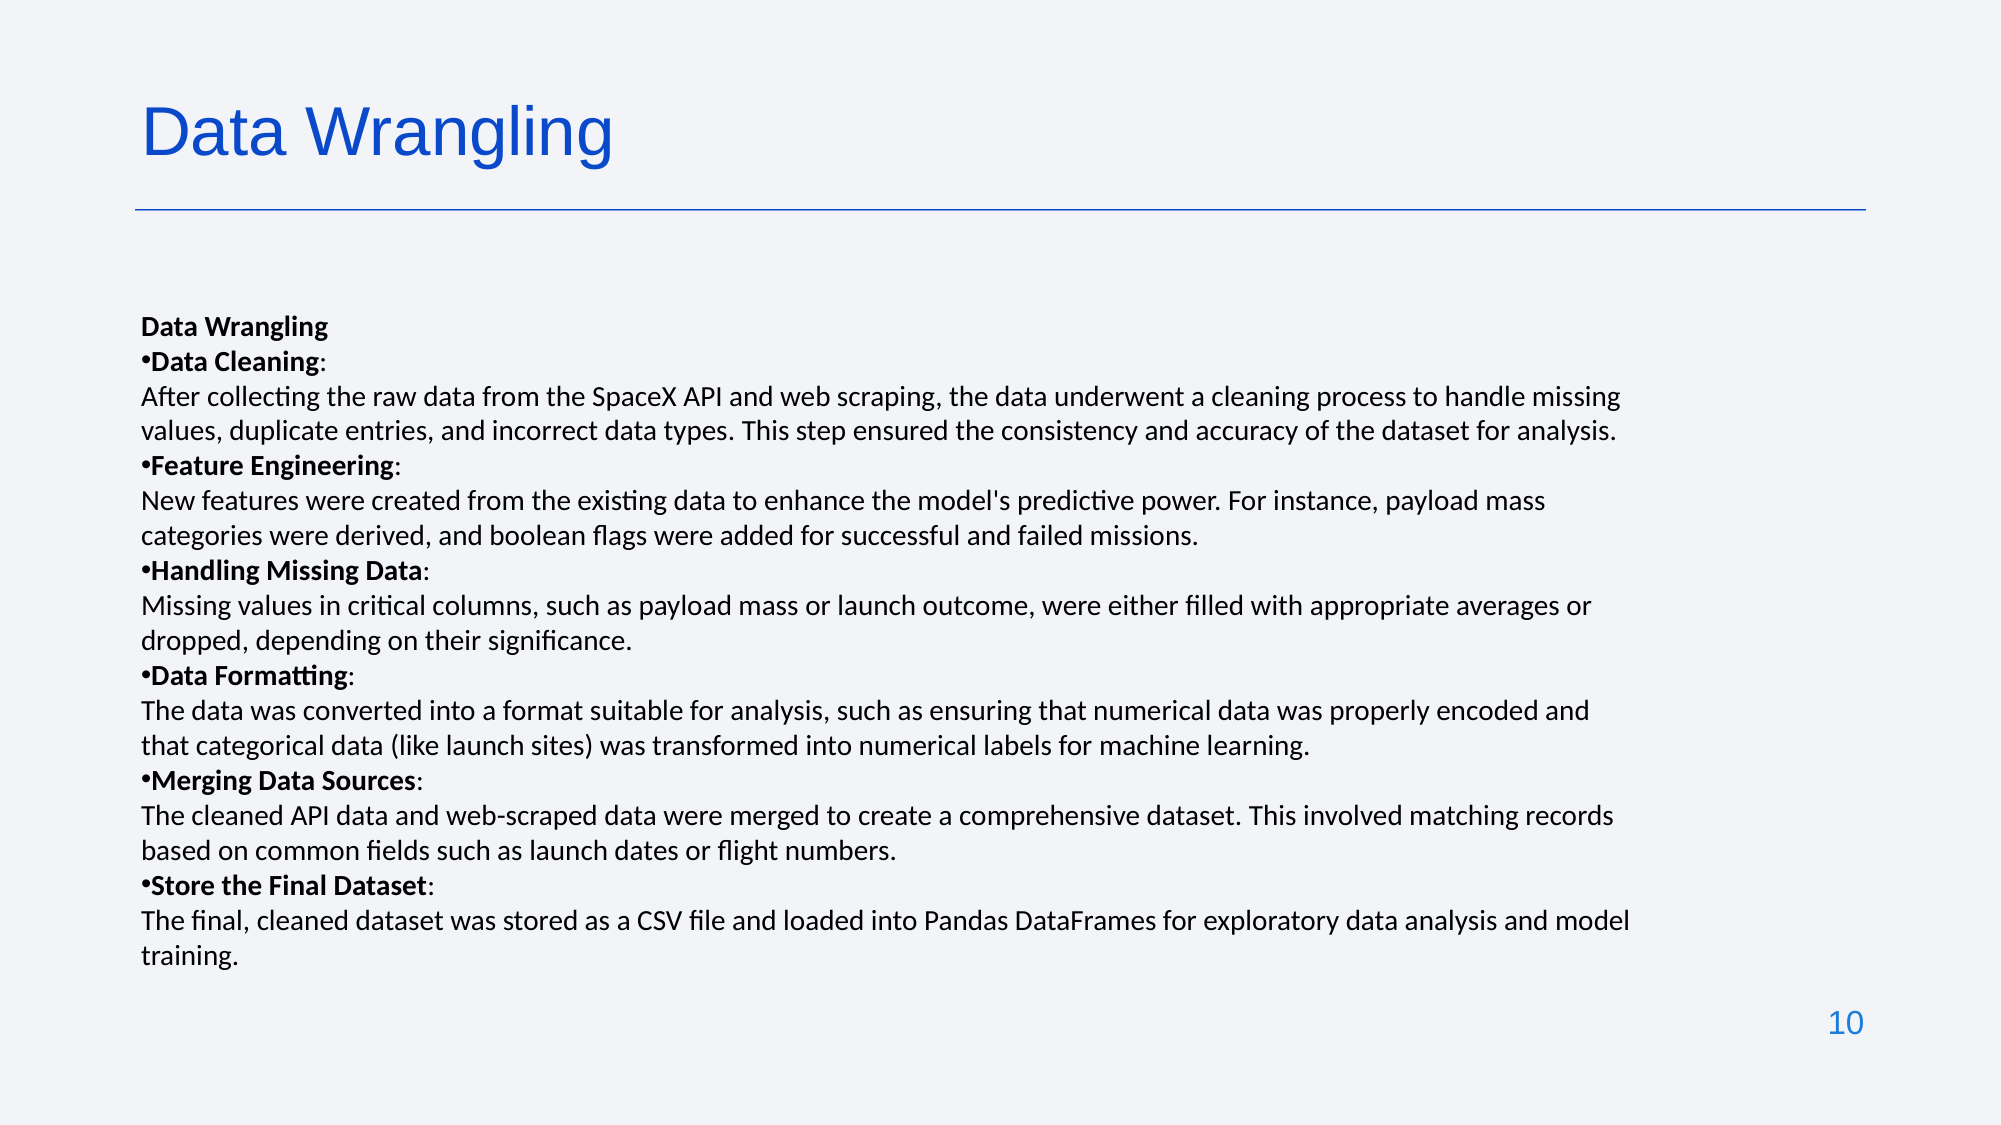

Data Wrangling
Data Wrangling
Data Cleaning:
After collecting the raw data from the SpaceX API and web scraping, the data underwent a cleaning process to handle missing values, duplicate entries, and incorrect data types. This step ensured the consistency and accuracy of the dataset for analysis.
Feature Engineering:
New features were created from the existing data to enhance the model's predictive power. For instance, payload mass categories were derived, and boolean flags were added for successful and failed missions.
Handling Missing Data:
Missing values in critical columns, such as payload mass or launch outcome, were either filled with appropriate averages or dropped, depending on their significance.
Data Formatting:
The data was converted into a format suitable for analysis, such as ensuring that numerical data was properly encoded and that categorical data (like launch sites) was transformed into numerical labels for machine learning.
Merging Data Sources:
The cleaned API data and web-scraped data were merged to create a comprehensive dataset. This involved matching records based on common fields such as launch dates or flight numbers.
Store the Final Dataset:
The final, cleaned dataset was stored as a CSV file and loaded into Pandas DataFrames for exploratory data analysis and model training.

10